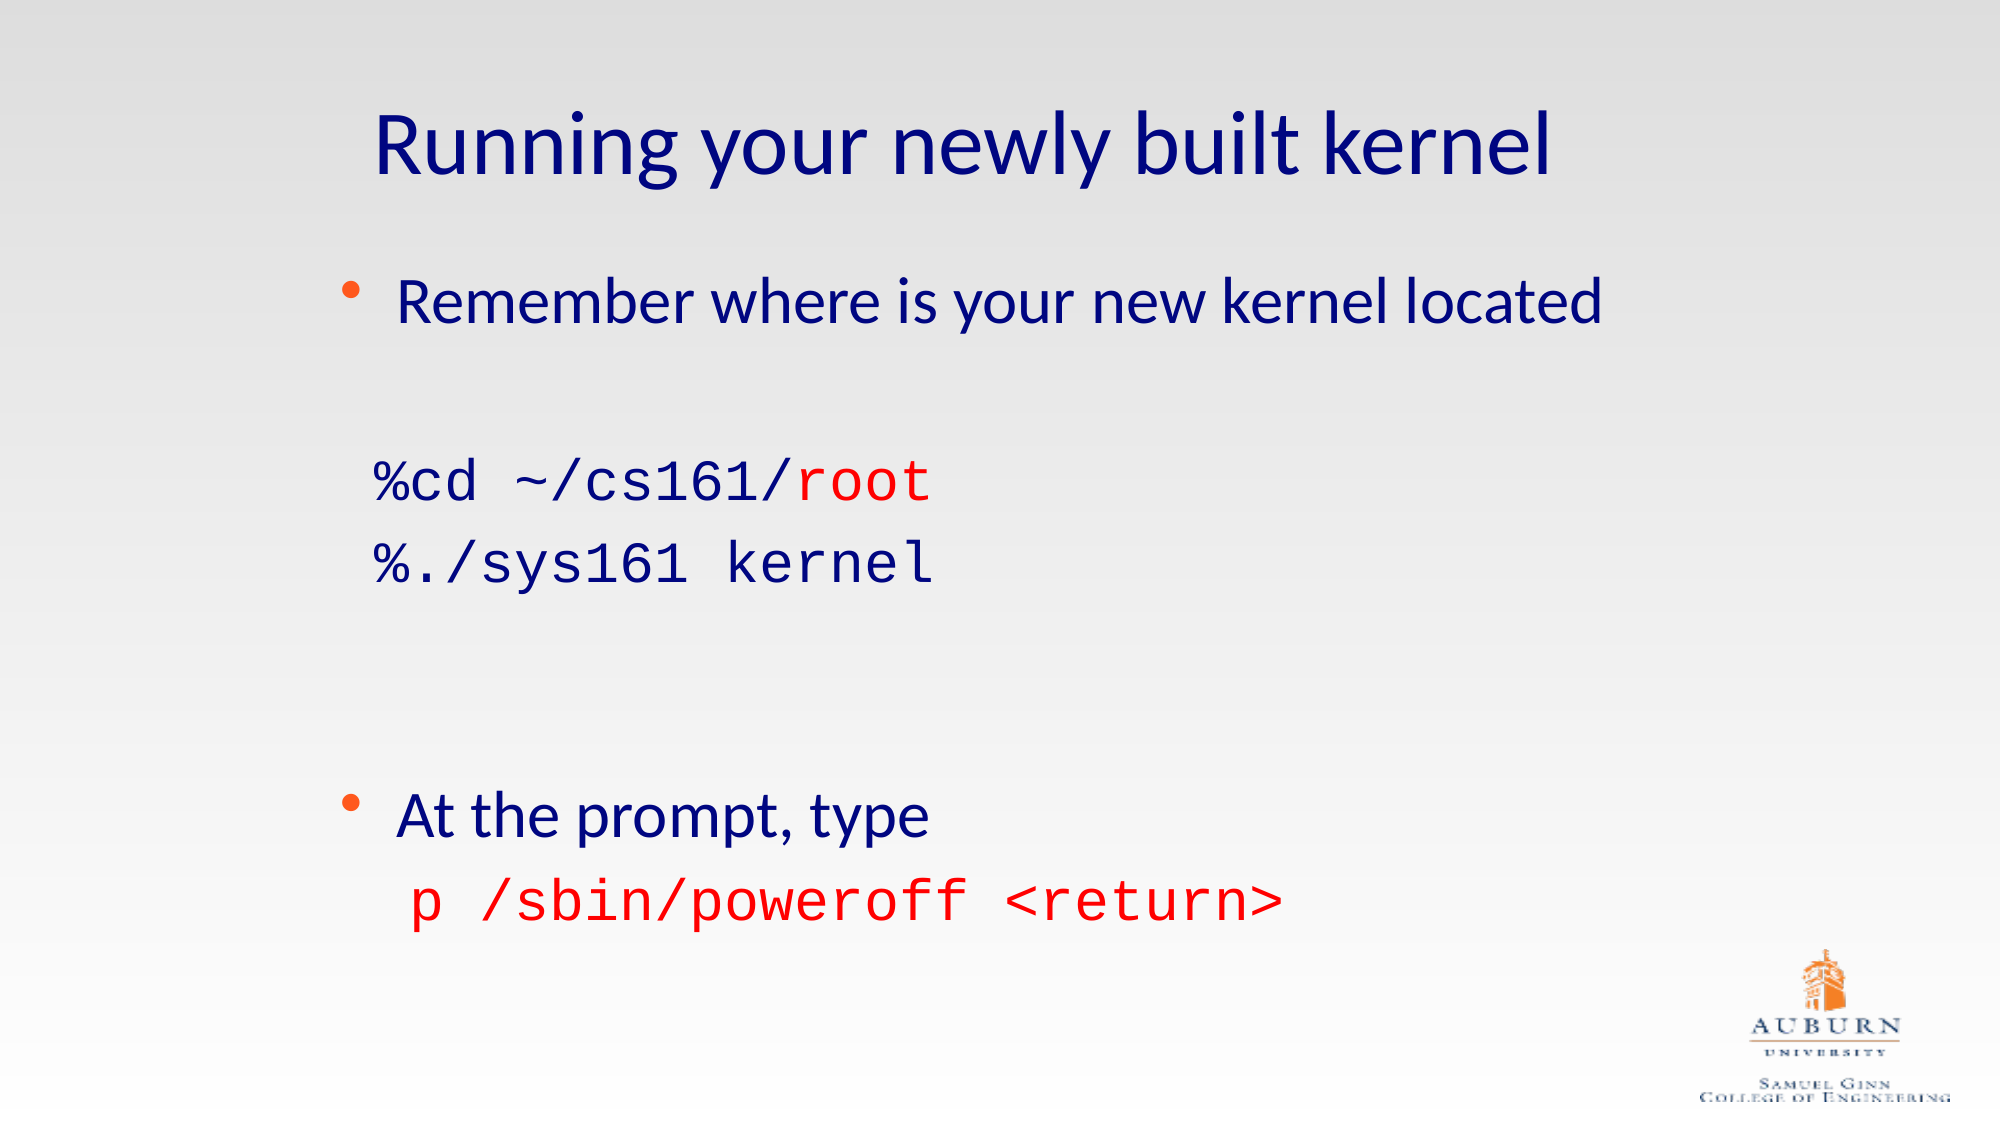

# Running your newly built kernel
Remember where is your new kernel located

 %cd ~/cs161/root
 %./sys161 kernel

At the prompt, type
  p /sbin/poweroff <return>